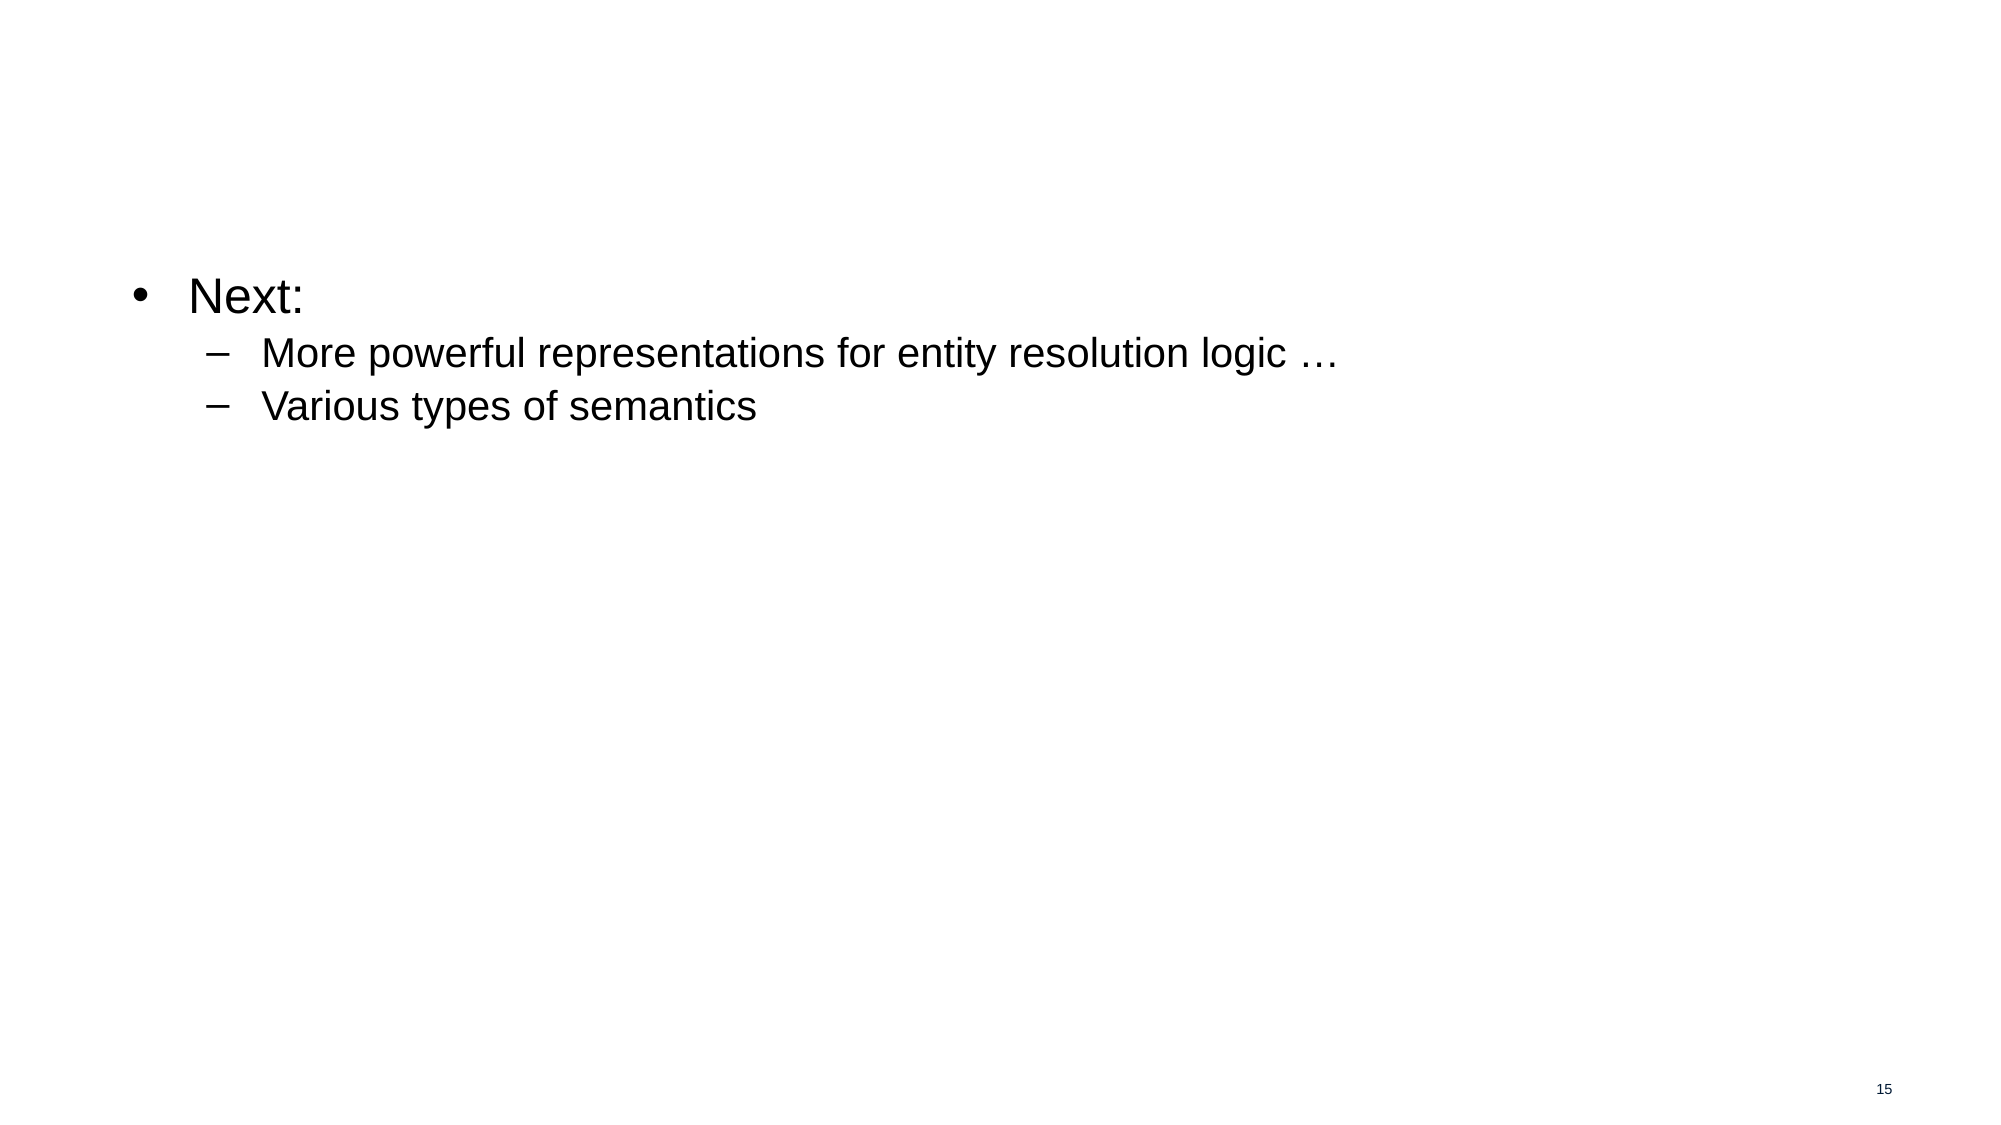

Next:
More powerful representations for entity resolution logic …
Various types of semantics
15